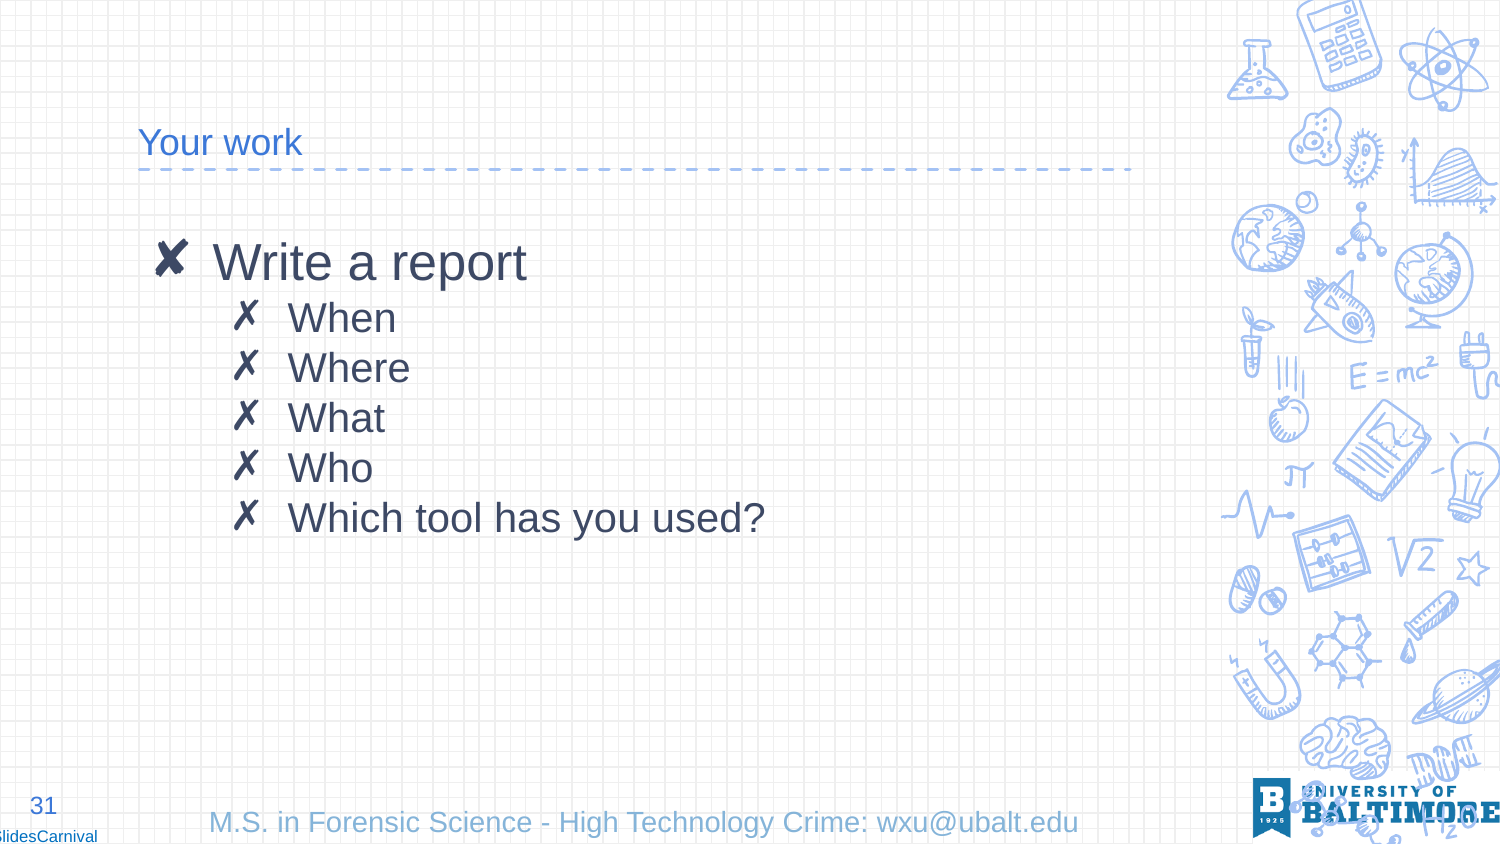

# Your work
Write a report
When
Where
What
Who
Which tool has you used?
31